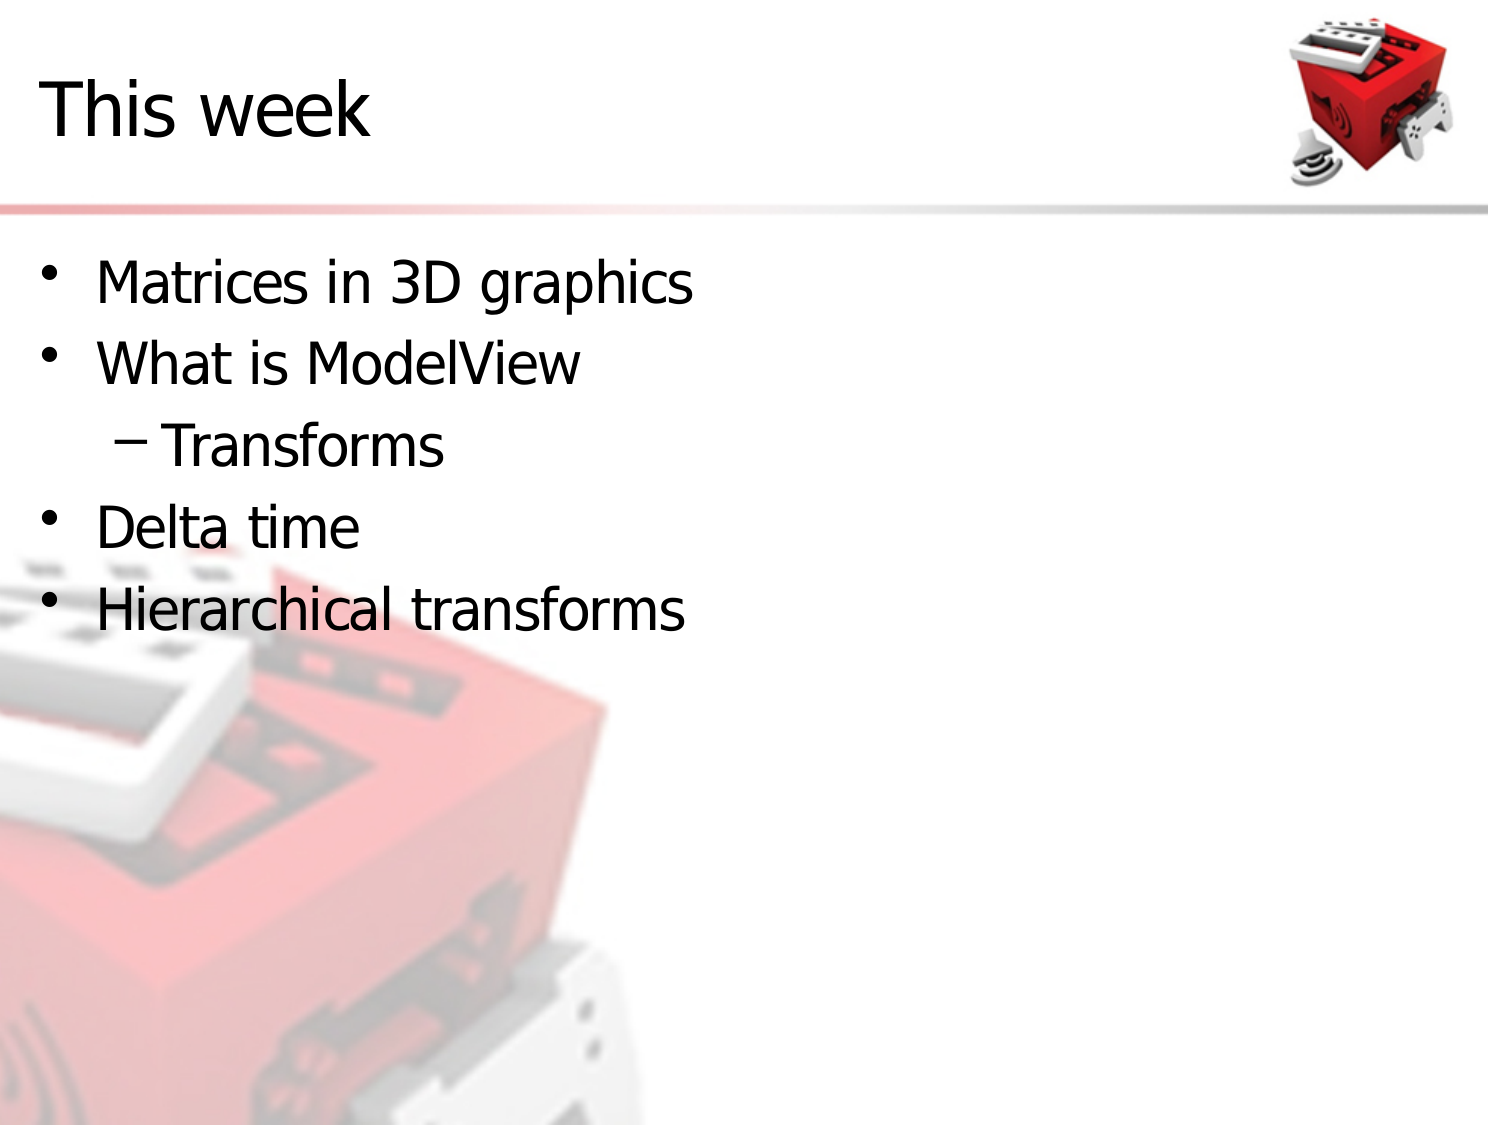

# This week
Matrices in 3D graphics
What is ModelView
Transforms
Delta time
Hierarchical transforms